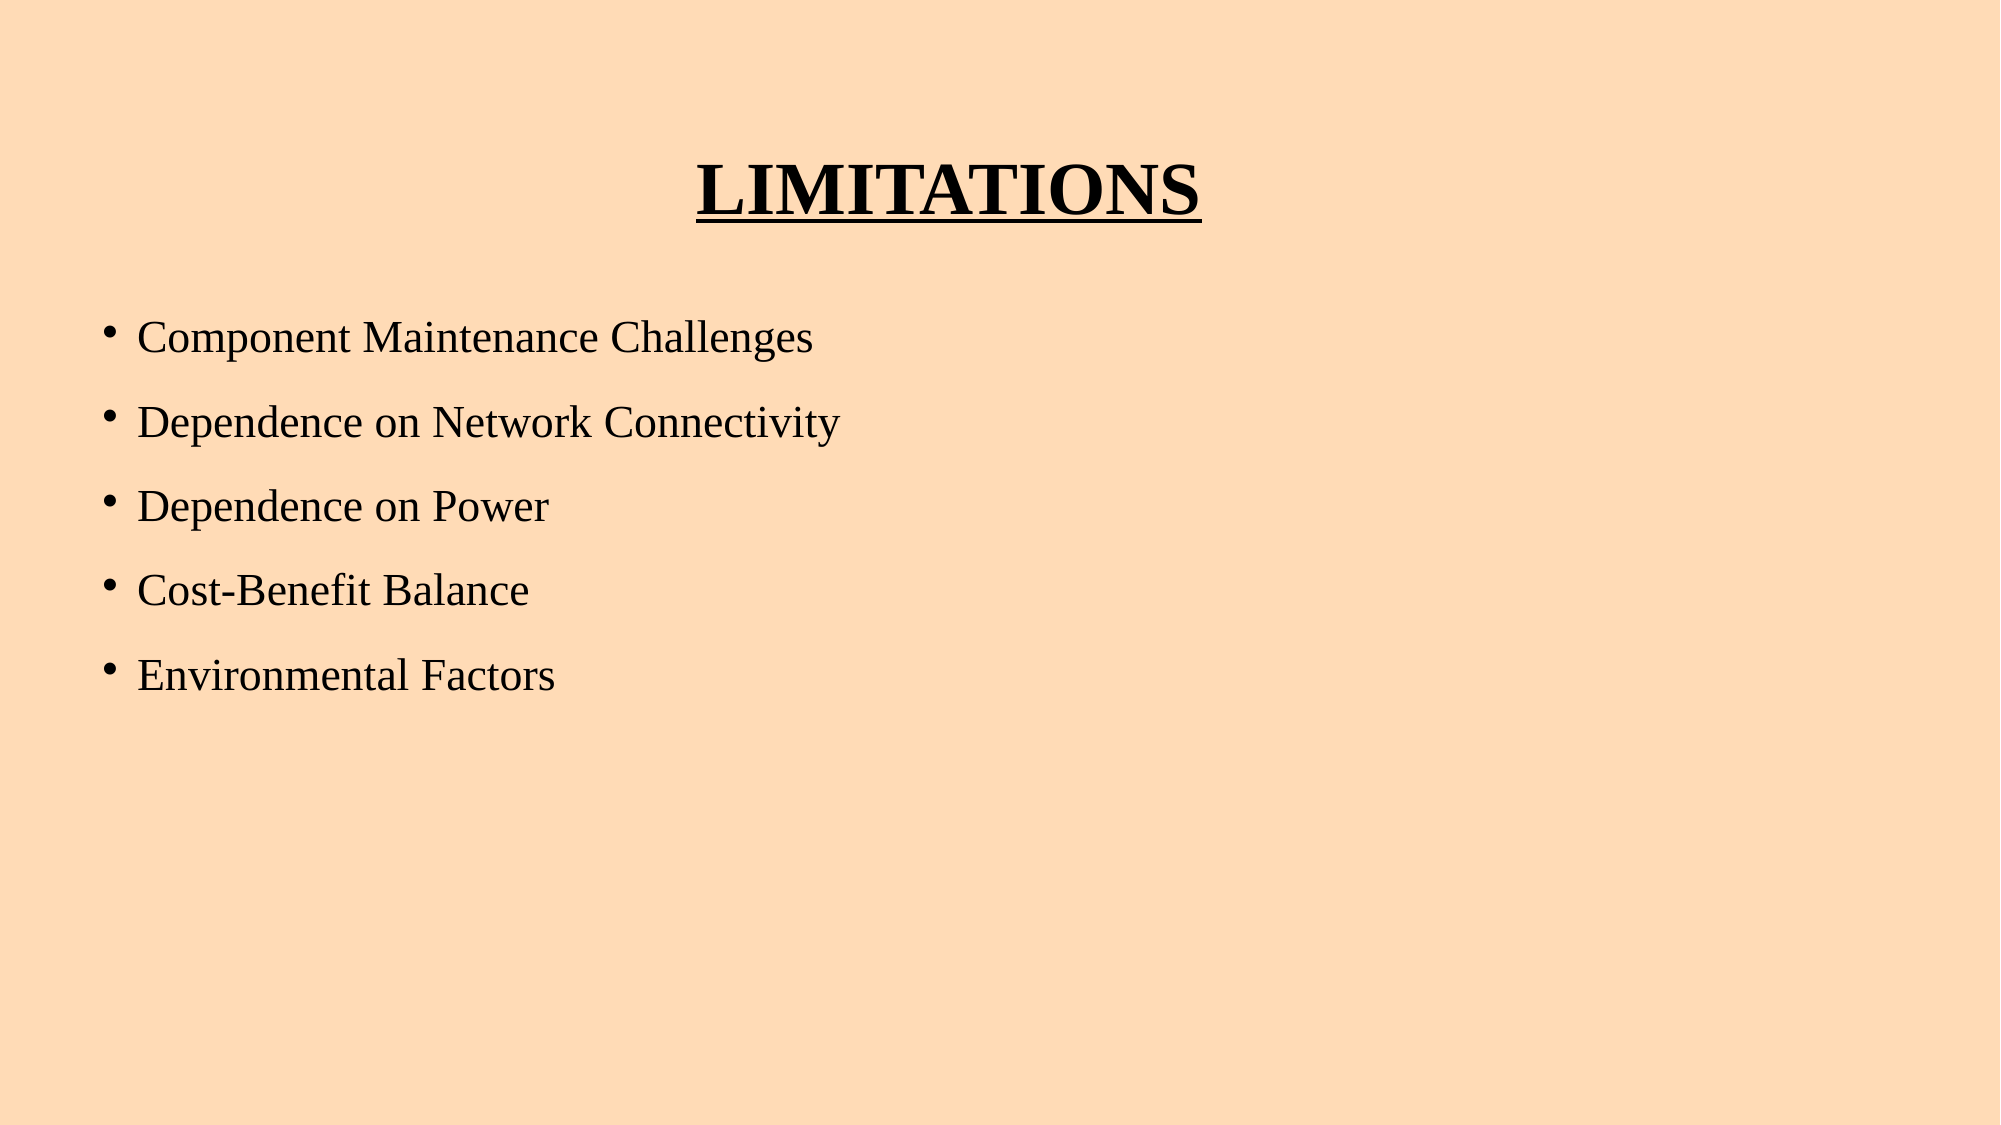

LIMITATIONS
Component Maintenance Challenges
Dependence on Network Connectivity
Dependence on Power
Cost-Benefit Balance
Environmental Factors